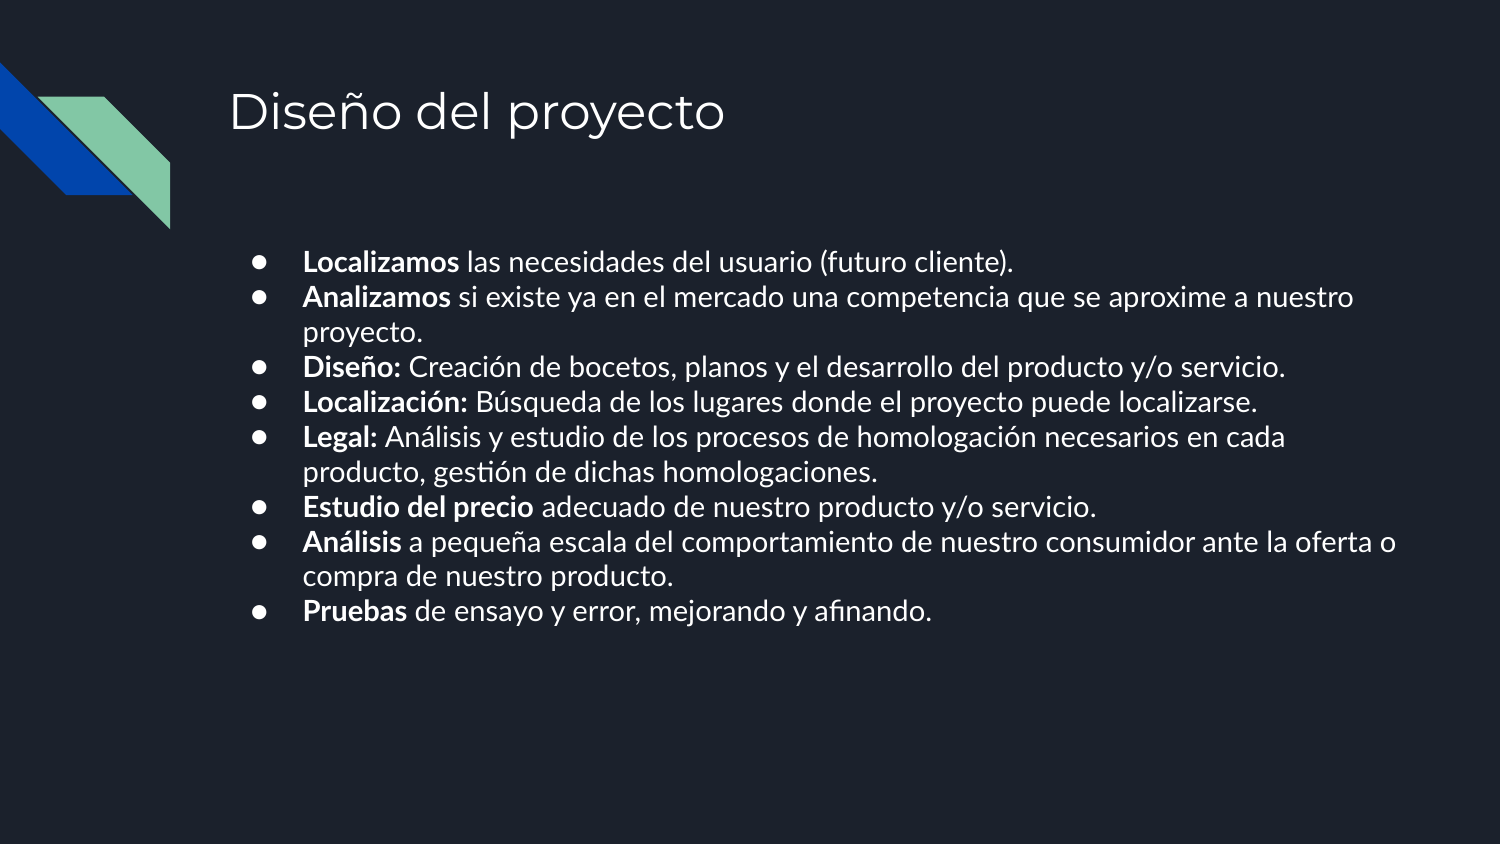

# Diseño del proyecto

Localizamos las necesidades del usuario (futuro cliente).
Analizamos si existe ya en el mercado una competencia que se aproxime a nuestro proyecto.
Diseño: Creación de bocetos, planos y el desarrollo del producto y/o servicio.
Localización: Búsqueda de los lugares donde el proyecto puede localizarse.
Legal: Análisis y estudio de los procesos de homologación necesarios en cada producto, gestión de dichas homologaciones.
Estudio del precio adecuado de nuestro producto y/o servicio.
Análisis a pequeña escala del comportamiento de nuestro consumidor ante la oferta o compra de nuestro producto.
Pruebas de ensayo y error, mejorando y afinando.